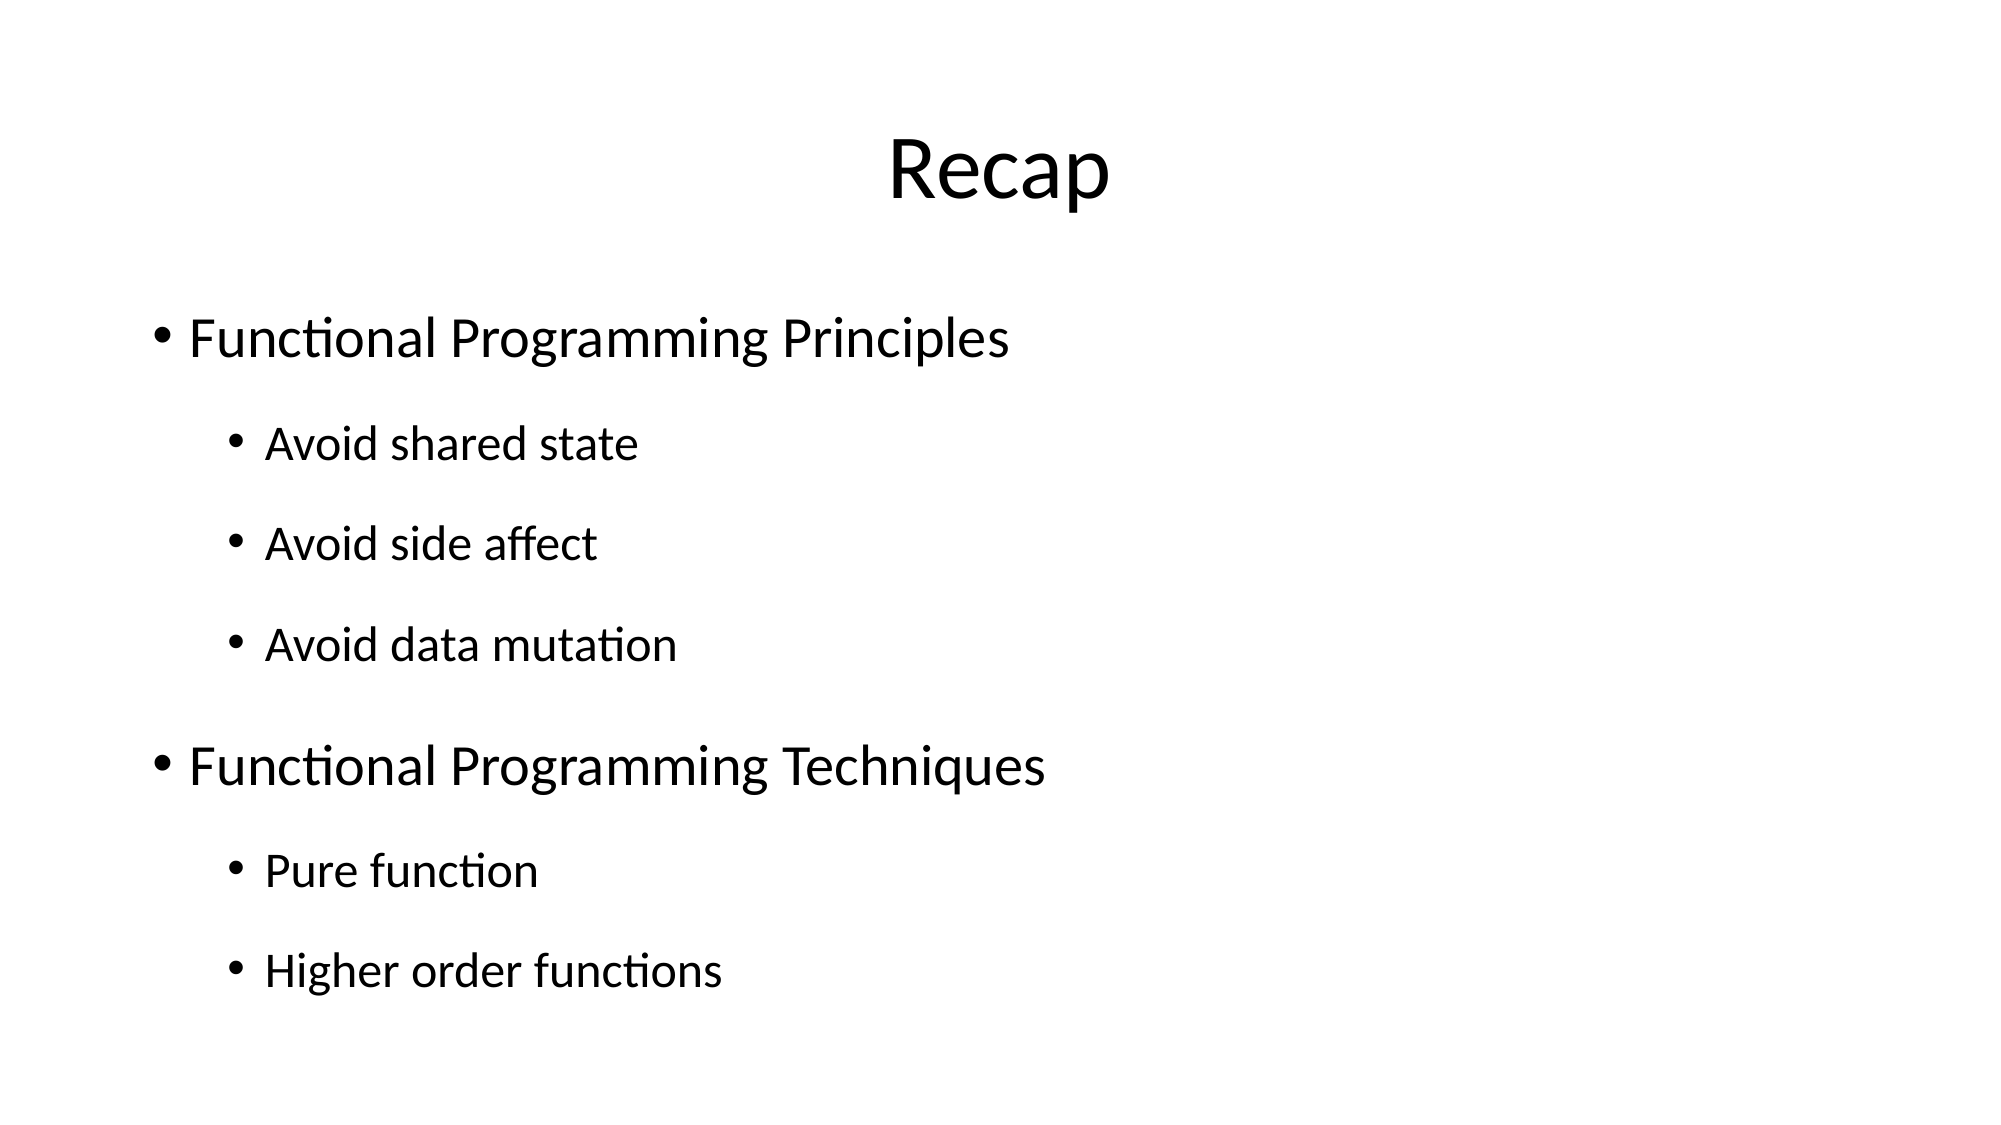

# Recap
Functional Programming Principles
Avoid shared state
Avoid side affect
Avoid data mutation
Functional Programming Techniques
Pure function
Higher order functions